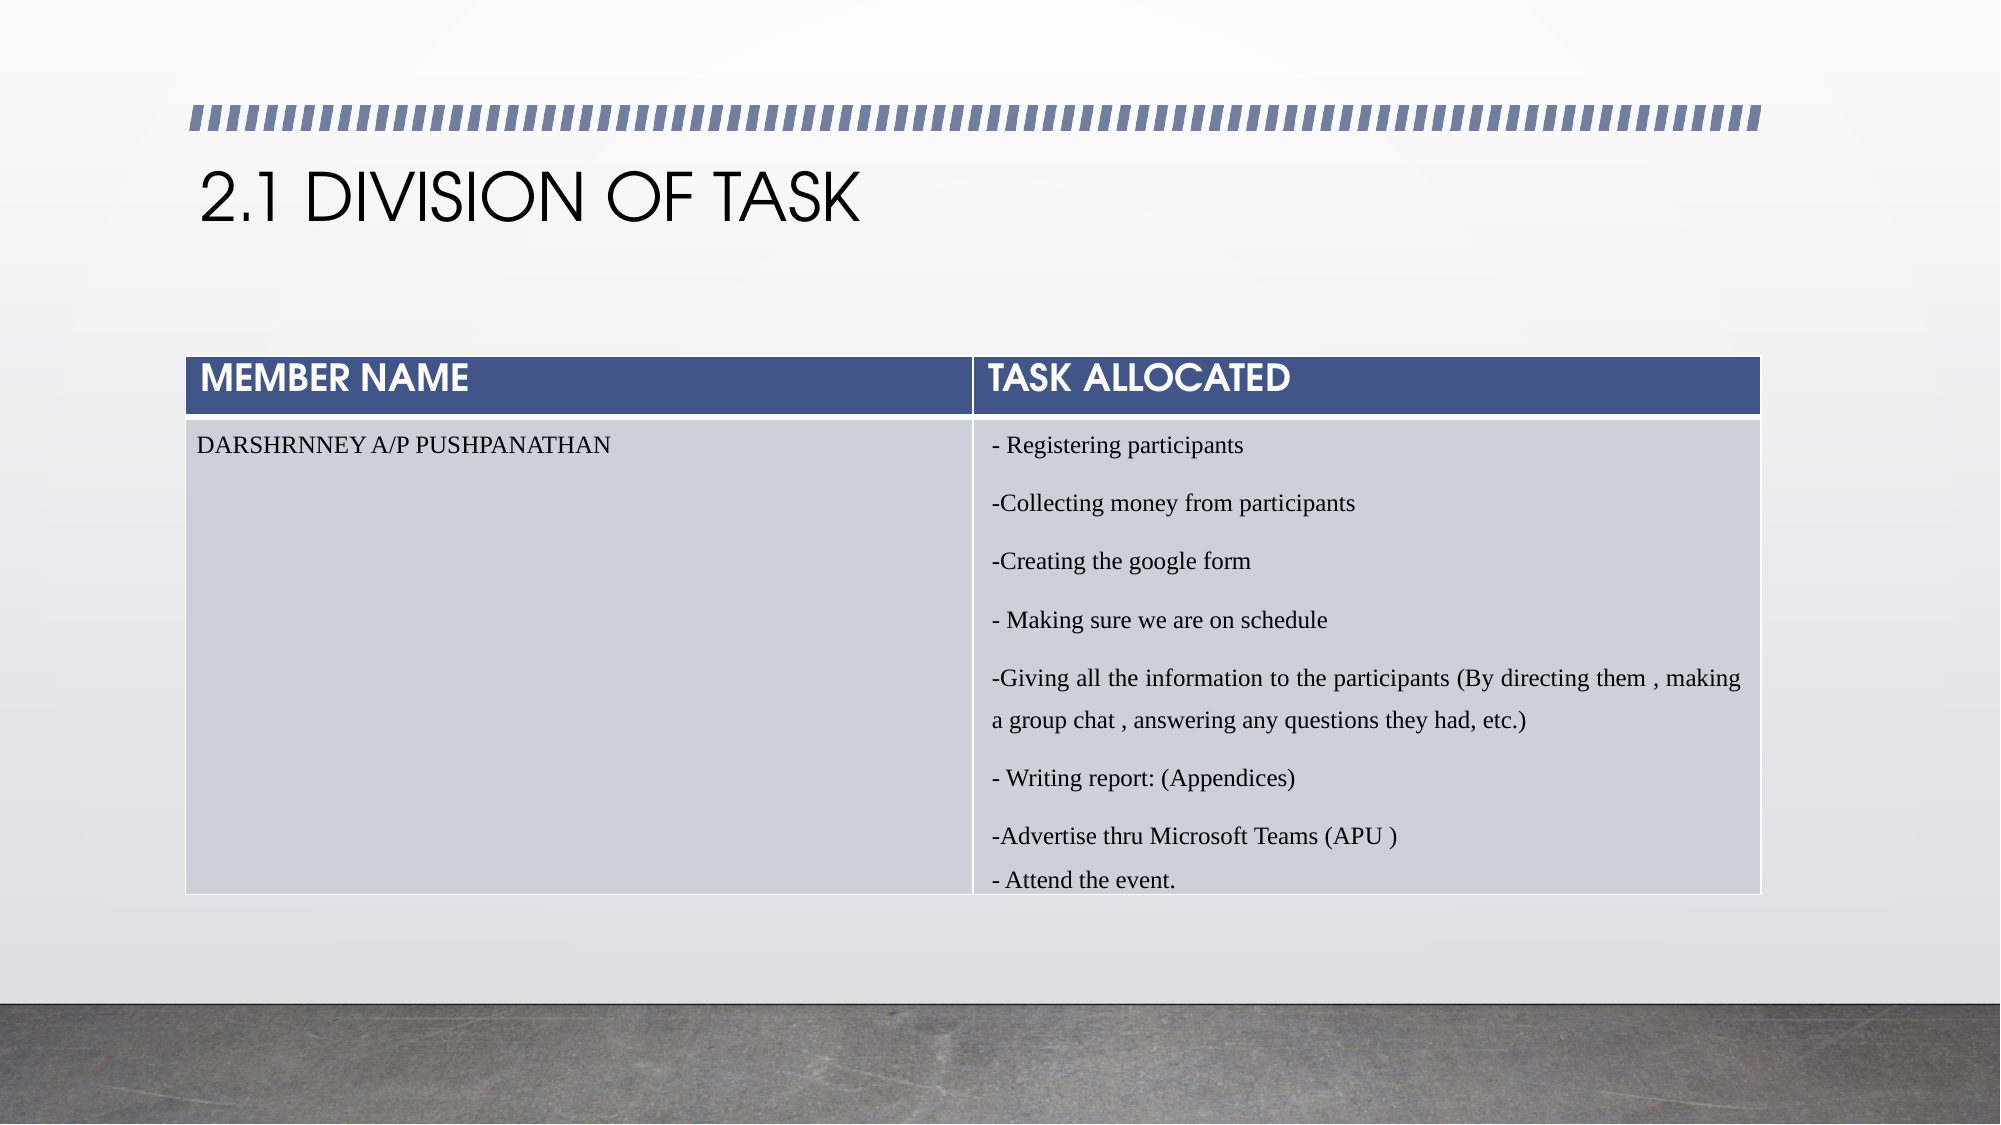

# 2.1 DIVISION OF TASK
| MEMBER NAME | TASK ALLOCATED |
| --- | --- |
| DARSHRNNEY A/P PUSHPANATHAN | - Registering participants -Collecting money from participants -Creating the google form - Making sure we are on schedule -Giving all the information to the participants (By directing them , making a group chat , answering any questions they had, etc.) - Writing report: (Appendices) -Advertise thru Microsoft Teams (APU ) - Attend the event. |